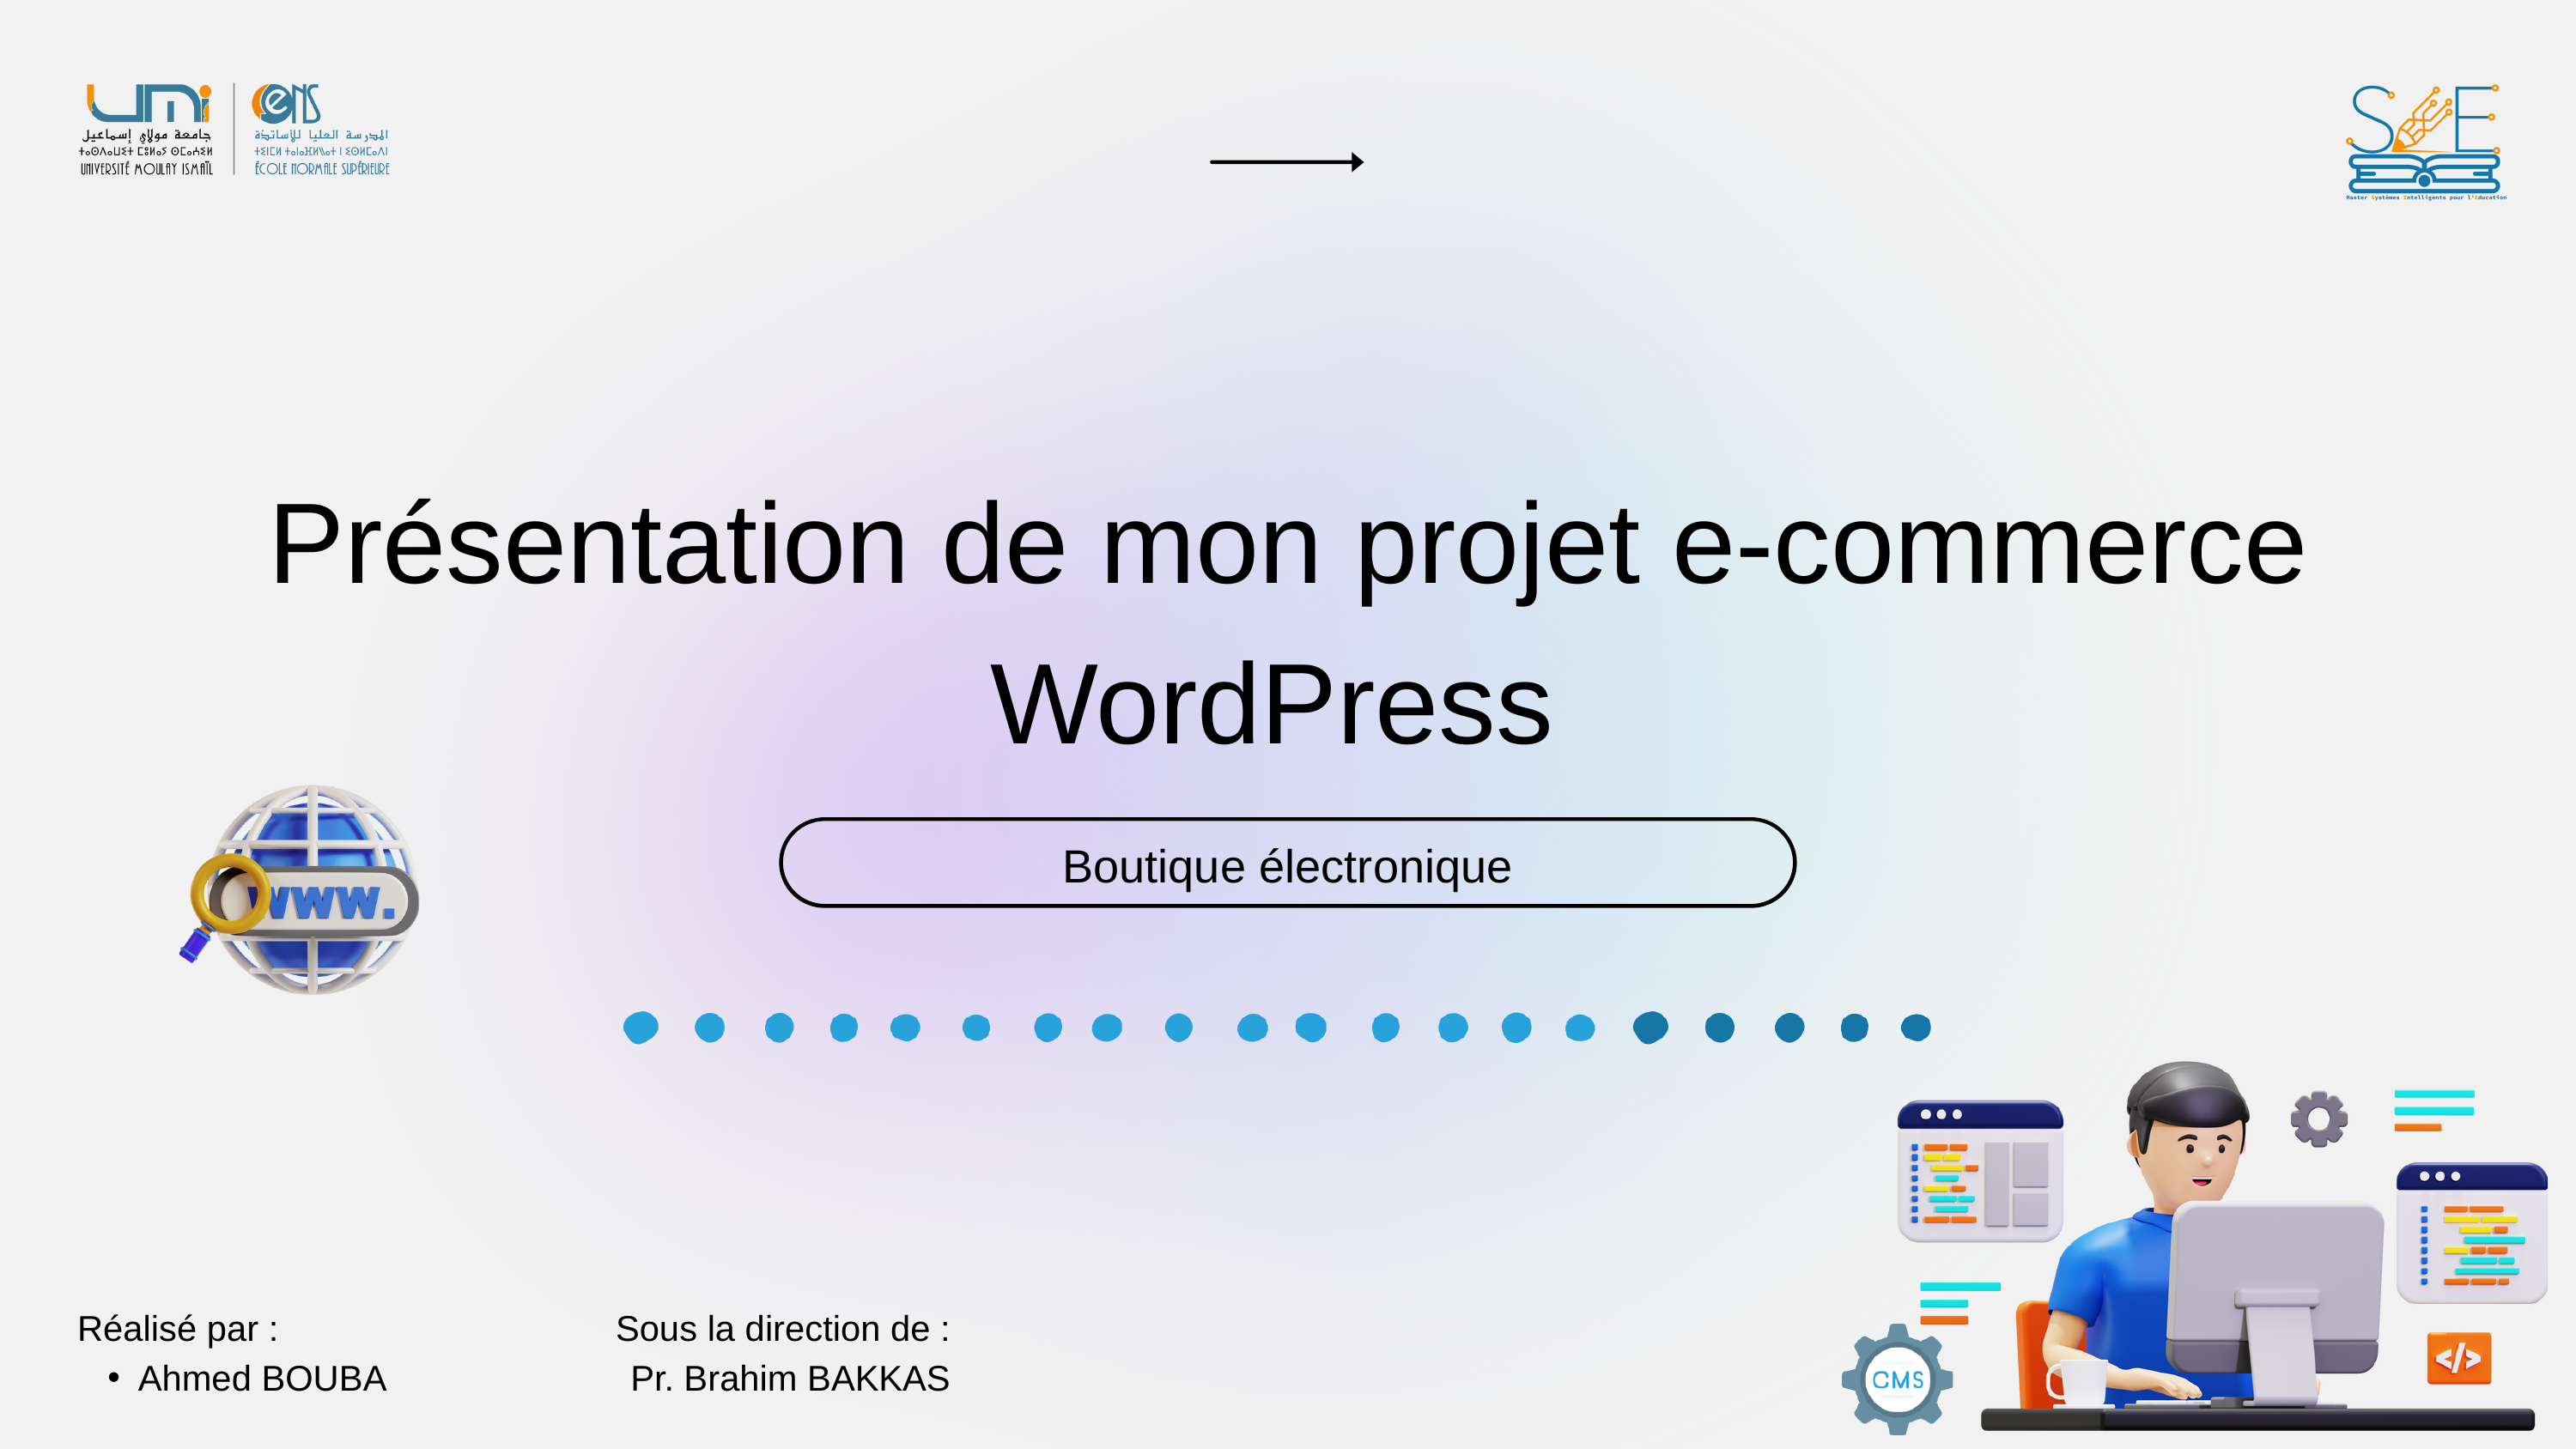

Présentation de mon projet e-commerce WordPress

Boutique électronique

Réalisé par :
Ahmed BOUBA
Sous la direction de :
Pr. Brahim BAKKAS